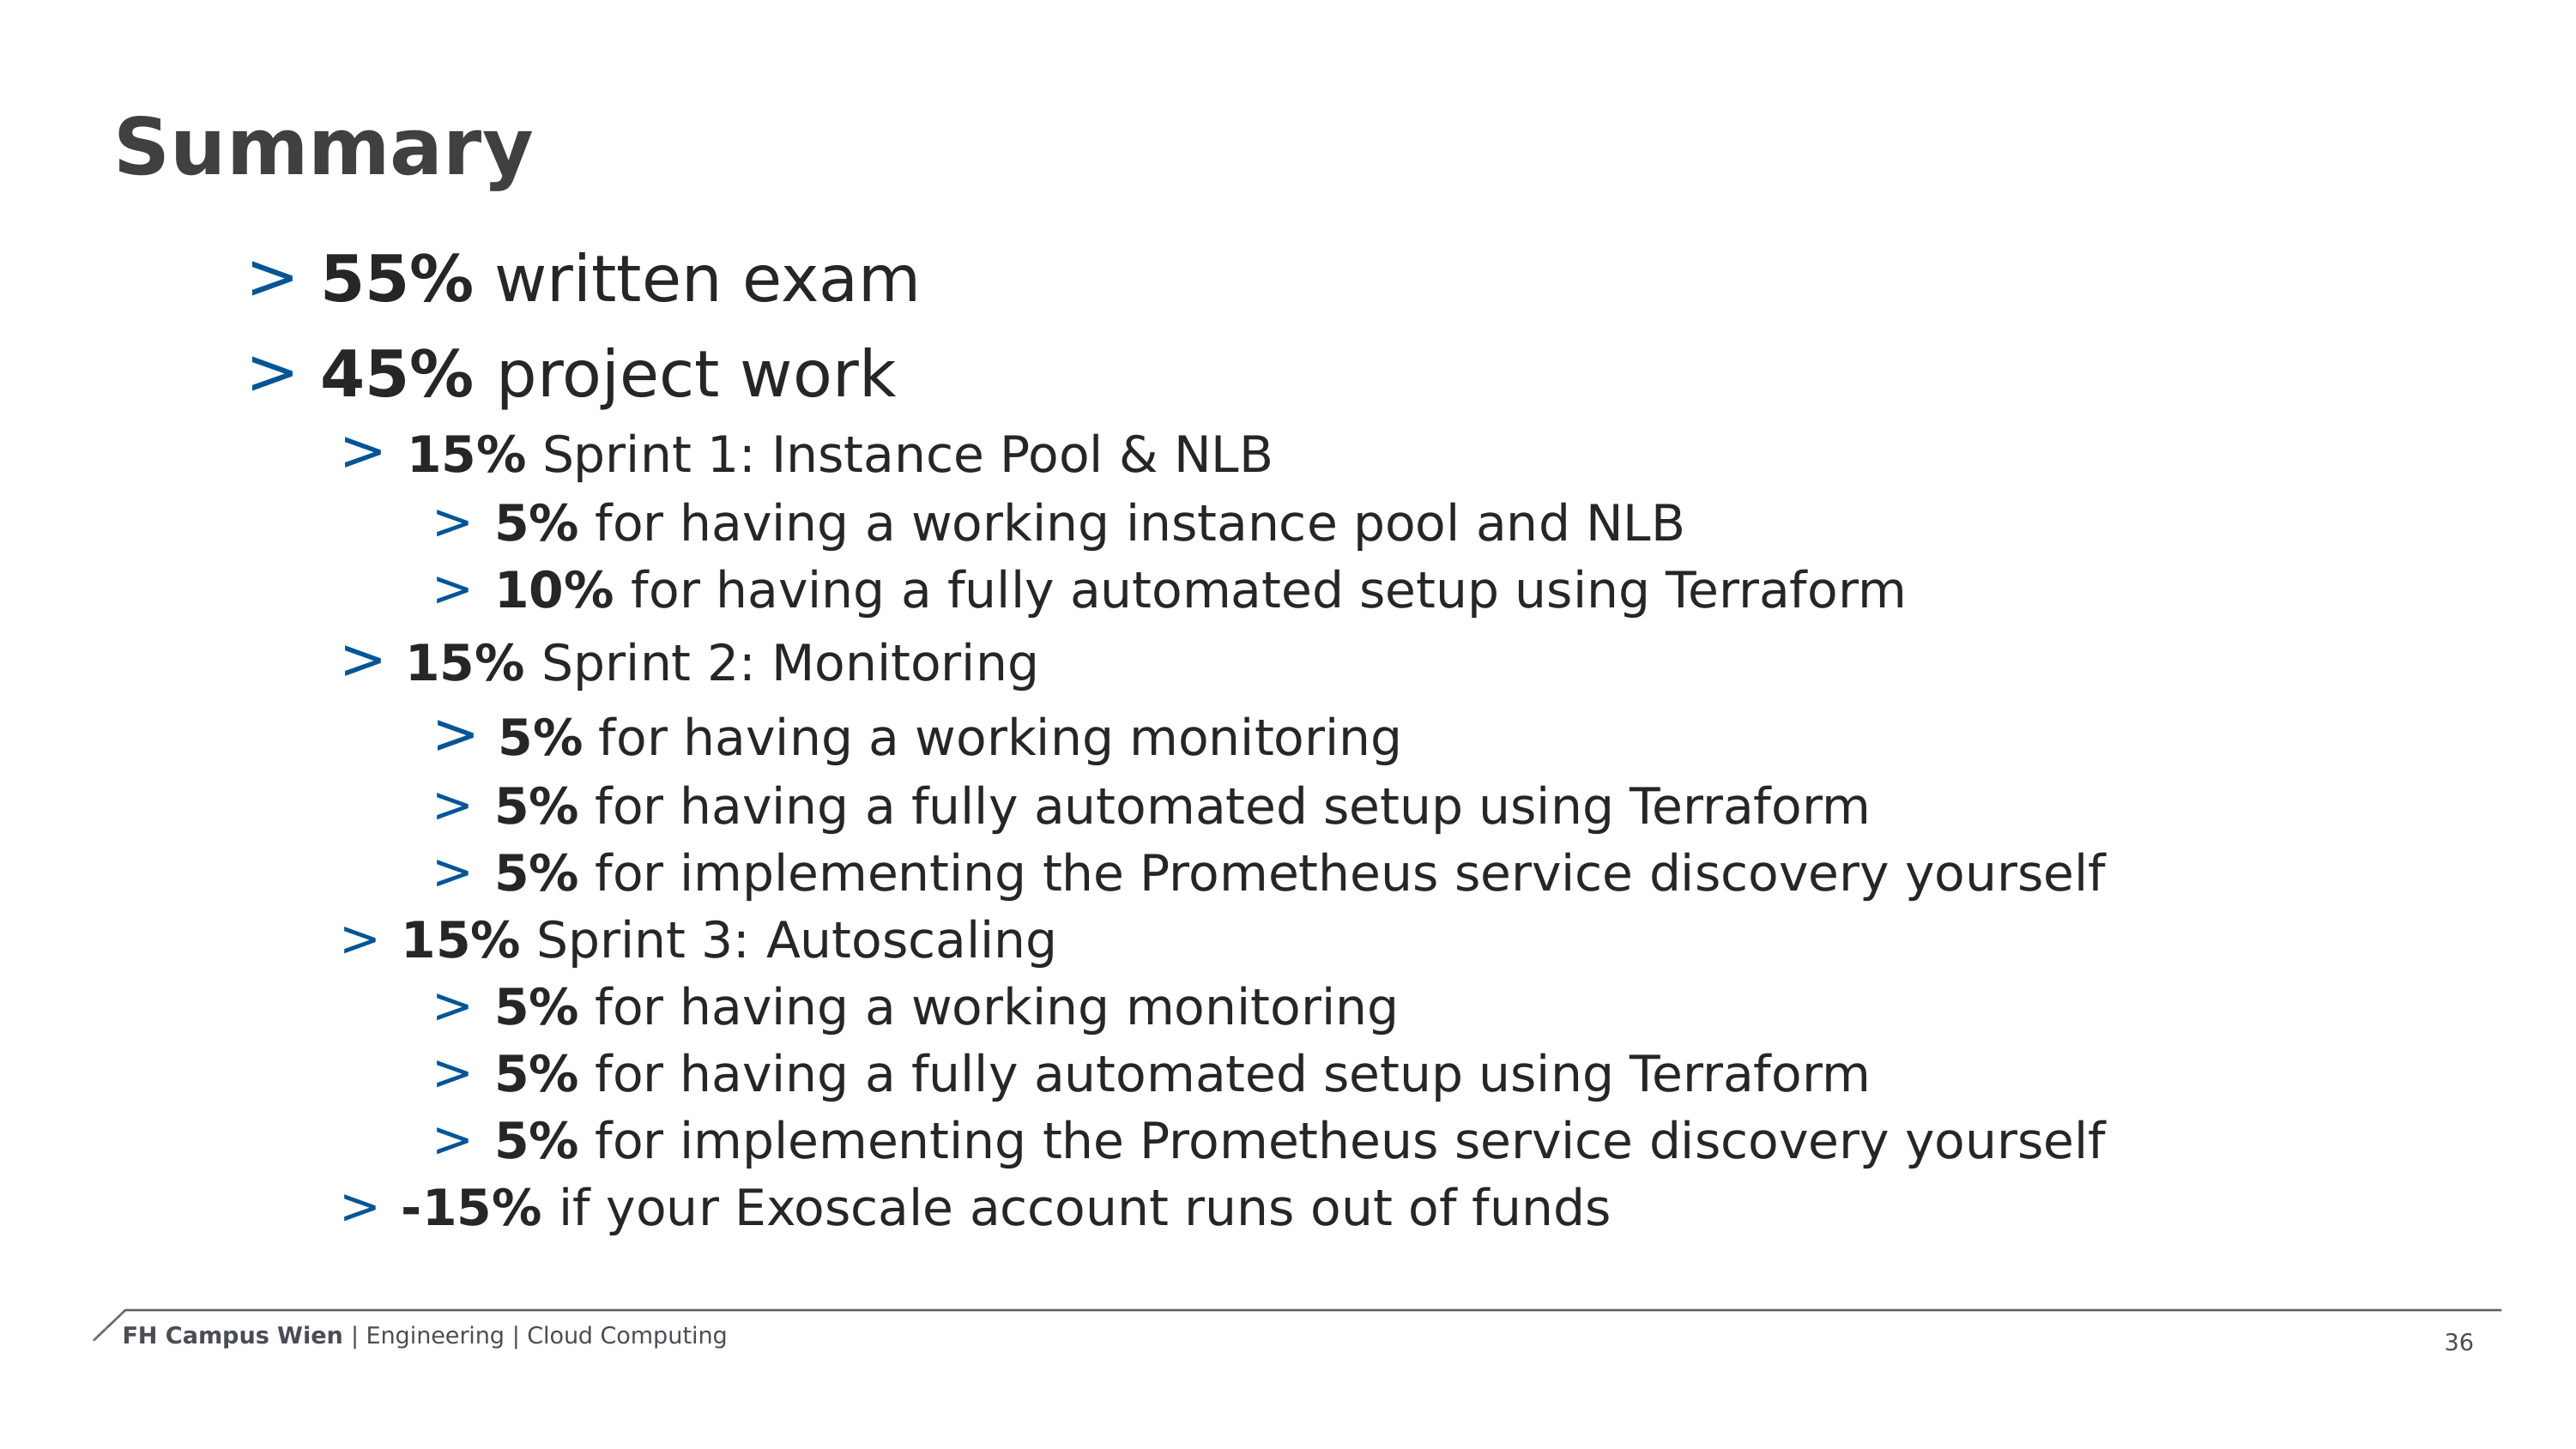

# Summary
 55% written exam
 45% project work
 15% Sprint 1: Instance Pool & NLB
 5% for having a working instance pool and NLB
 10% for having a fully automated setup using Terraform
 15% Sprint 2: Monitoring
 5% for having a working monitoring
 5% for having a fully automated setup using Terraform
 5% for implementing the Prometheus service discovery yourself
 15% Sprint 3: Autoscaling
 5% for having a working monitoring
 5% for having a fully automated setup using Terraform
 5% for implementing the Prometheus service discovery yourself
 -15% if your Exoscale account runs out of funds